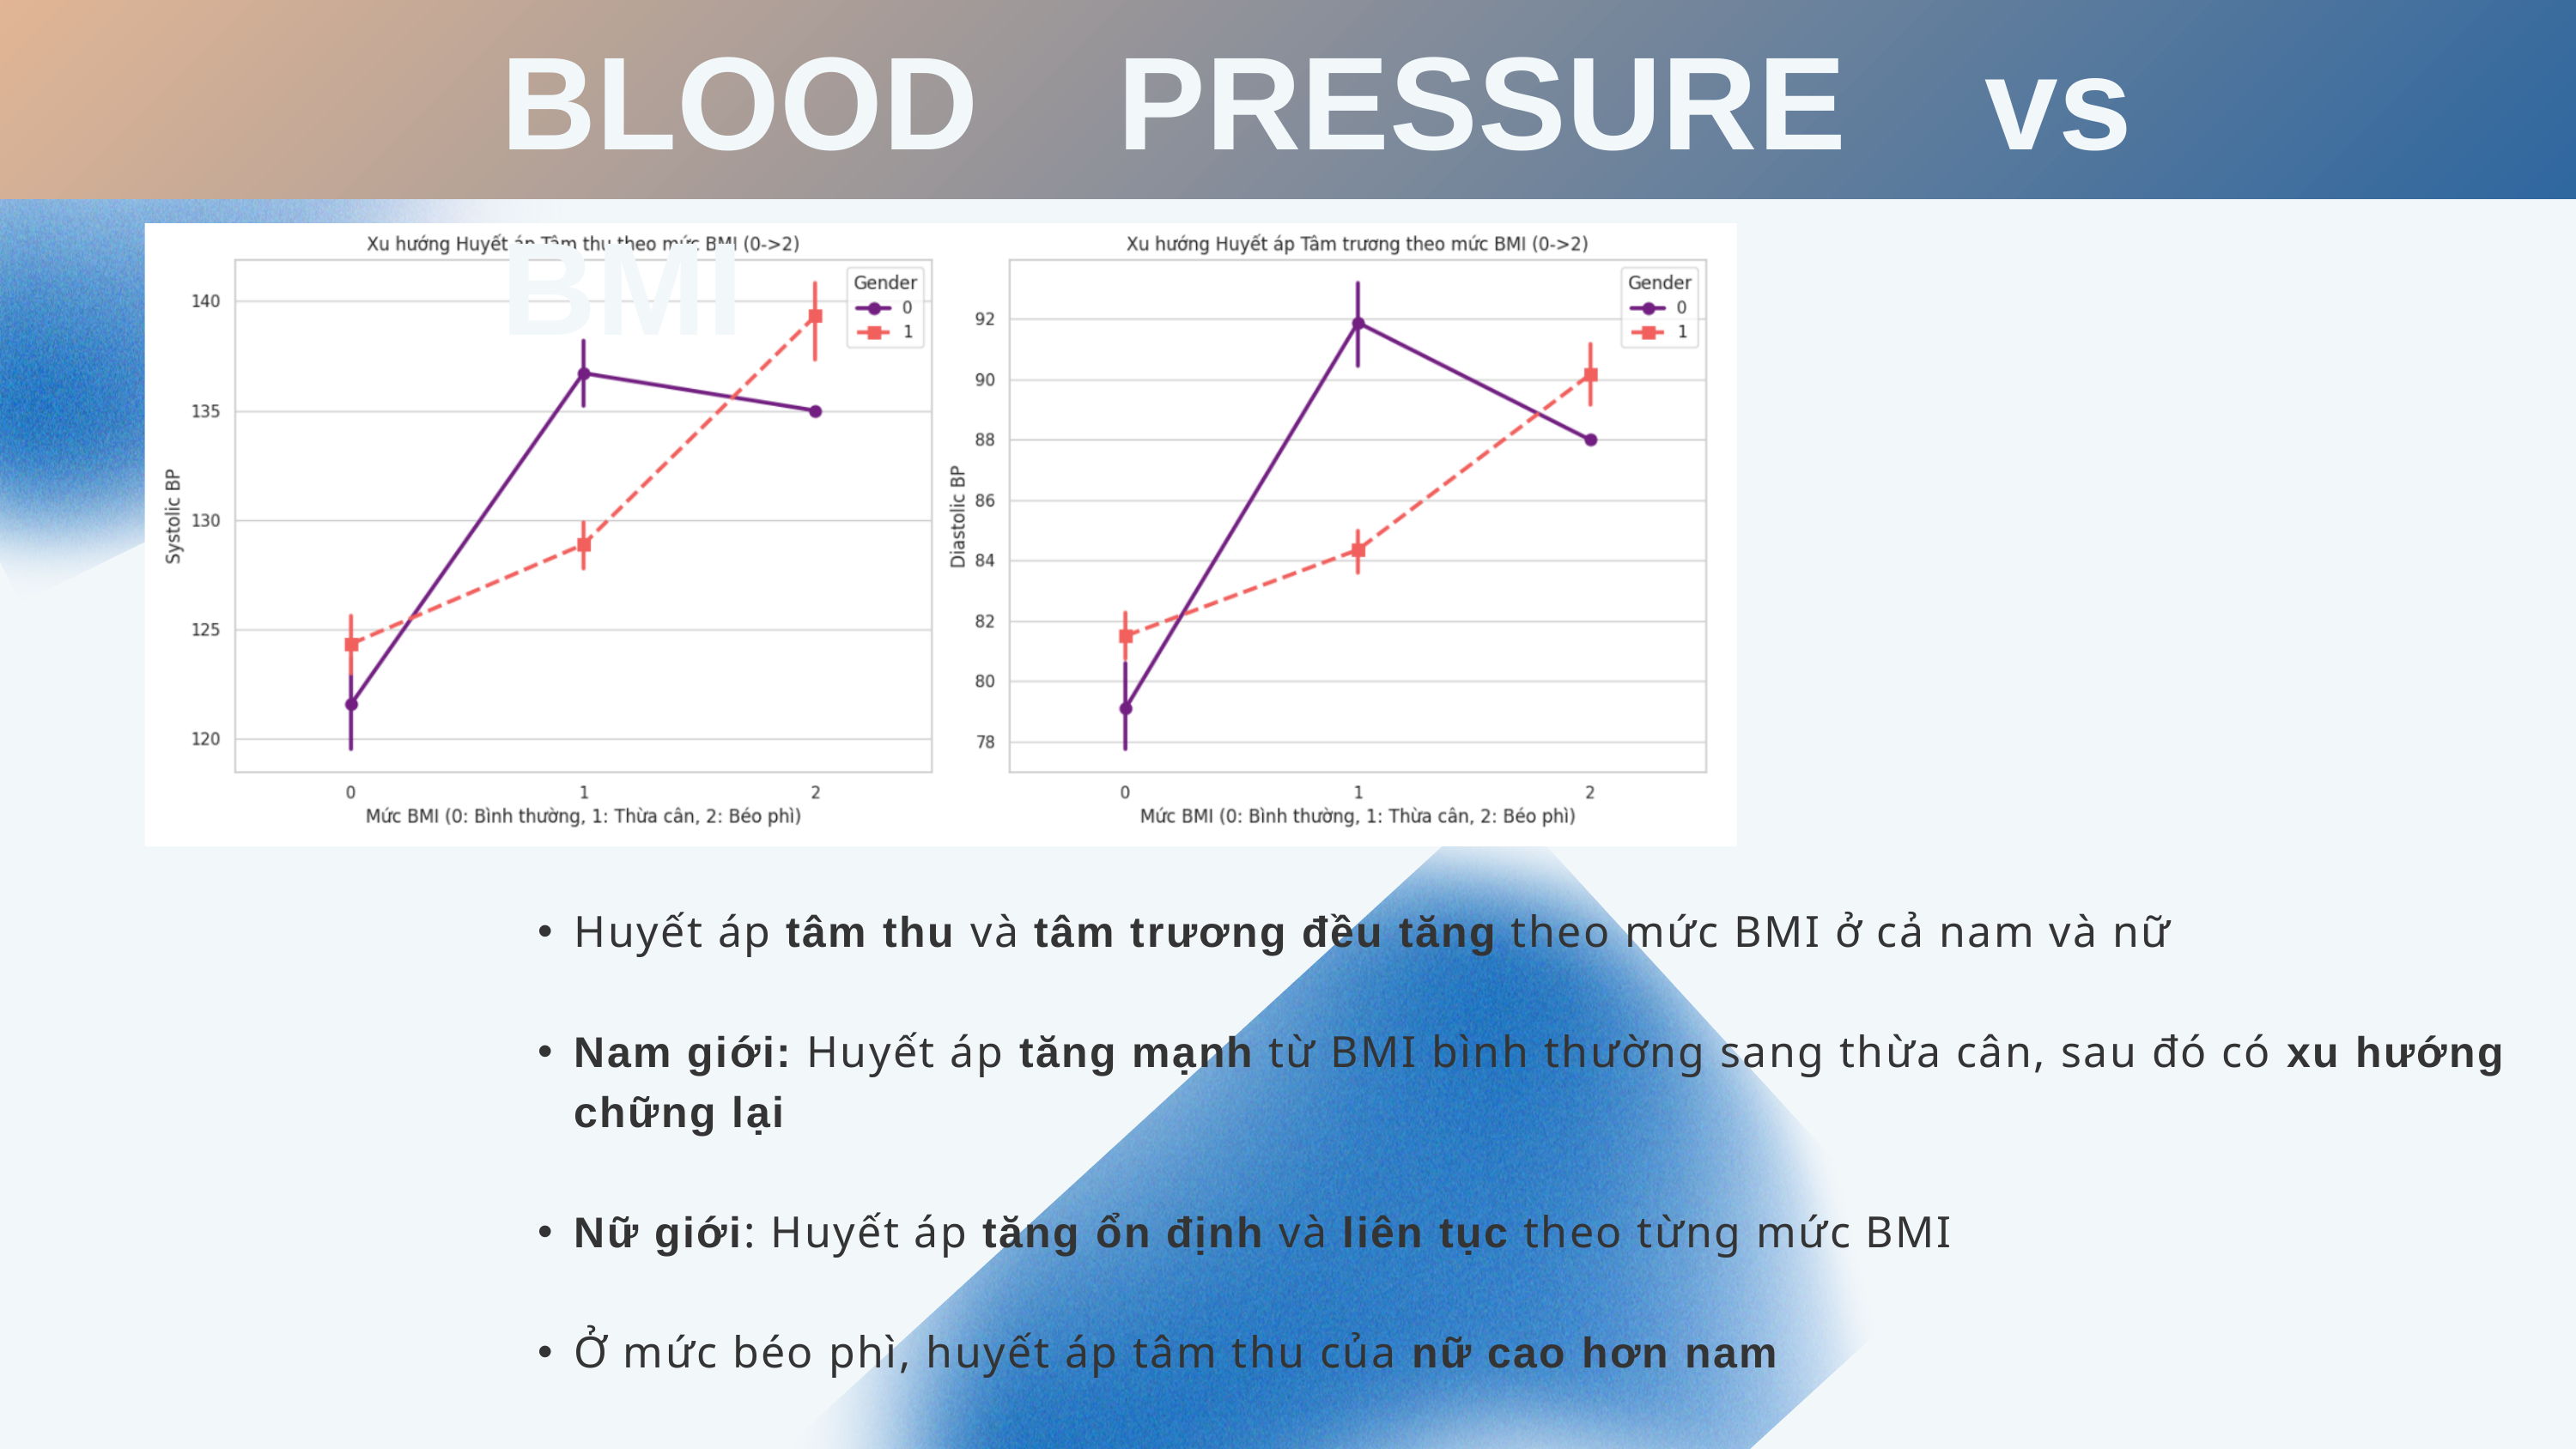

BLOOD PRESSURE vs BMI

Huyết áp tâm thu và tâm trương đều tăng theo mức BMI ở cả nam và nữ

Nam giới: Huyết áp tăng mạnh từ BMI bình thường sang thừa cân, sau đó có xu hướng chững lại

Nữ giới: Huyết áp tăng ổn định và liên tục theo từng mức BMI

Ở mức béo phì, huyết áp tâm thu của nữ cao hơn nam

05